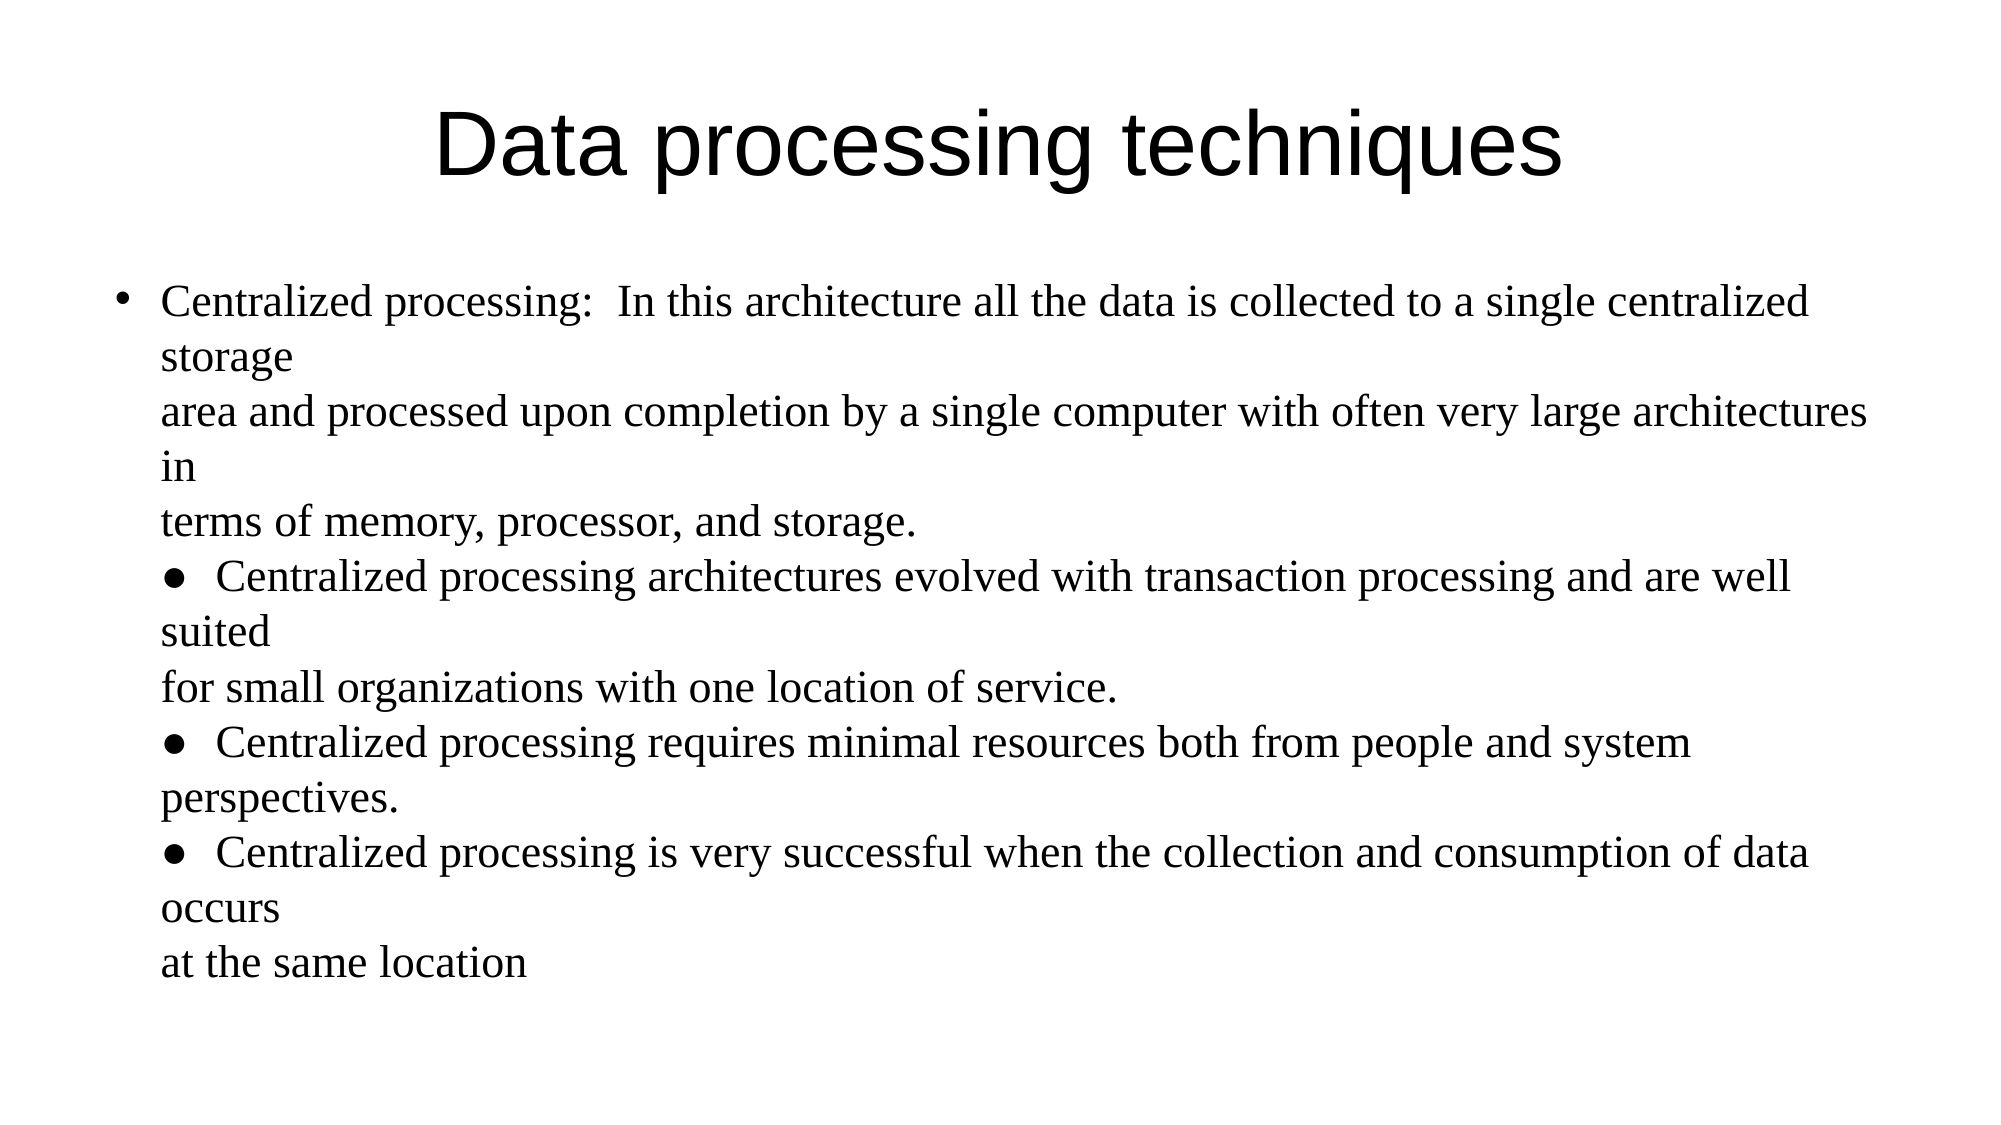

# Data processing techniques
Centralized processing:  In this architecture all the data is collected to a single centralized storage
area and processed upon completion by a single computer with often very large architectures in
terms of memory, processor, and storage.
● Centralized processing architectures evolved with transaction processing and are well suited
for small organizations with one location of service.
● Centralized processing requires minimal resources both from people and system perspectives.
● Centralized processing is very successful when the collection and consumption of data occurs
at the same location